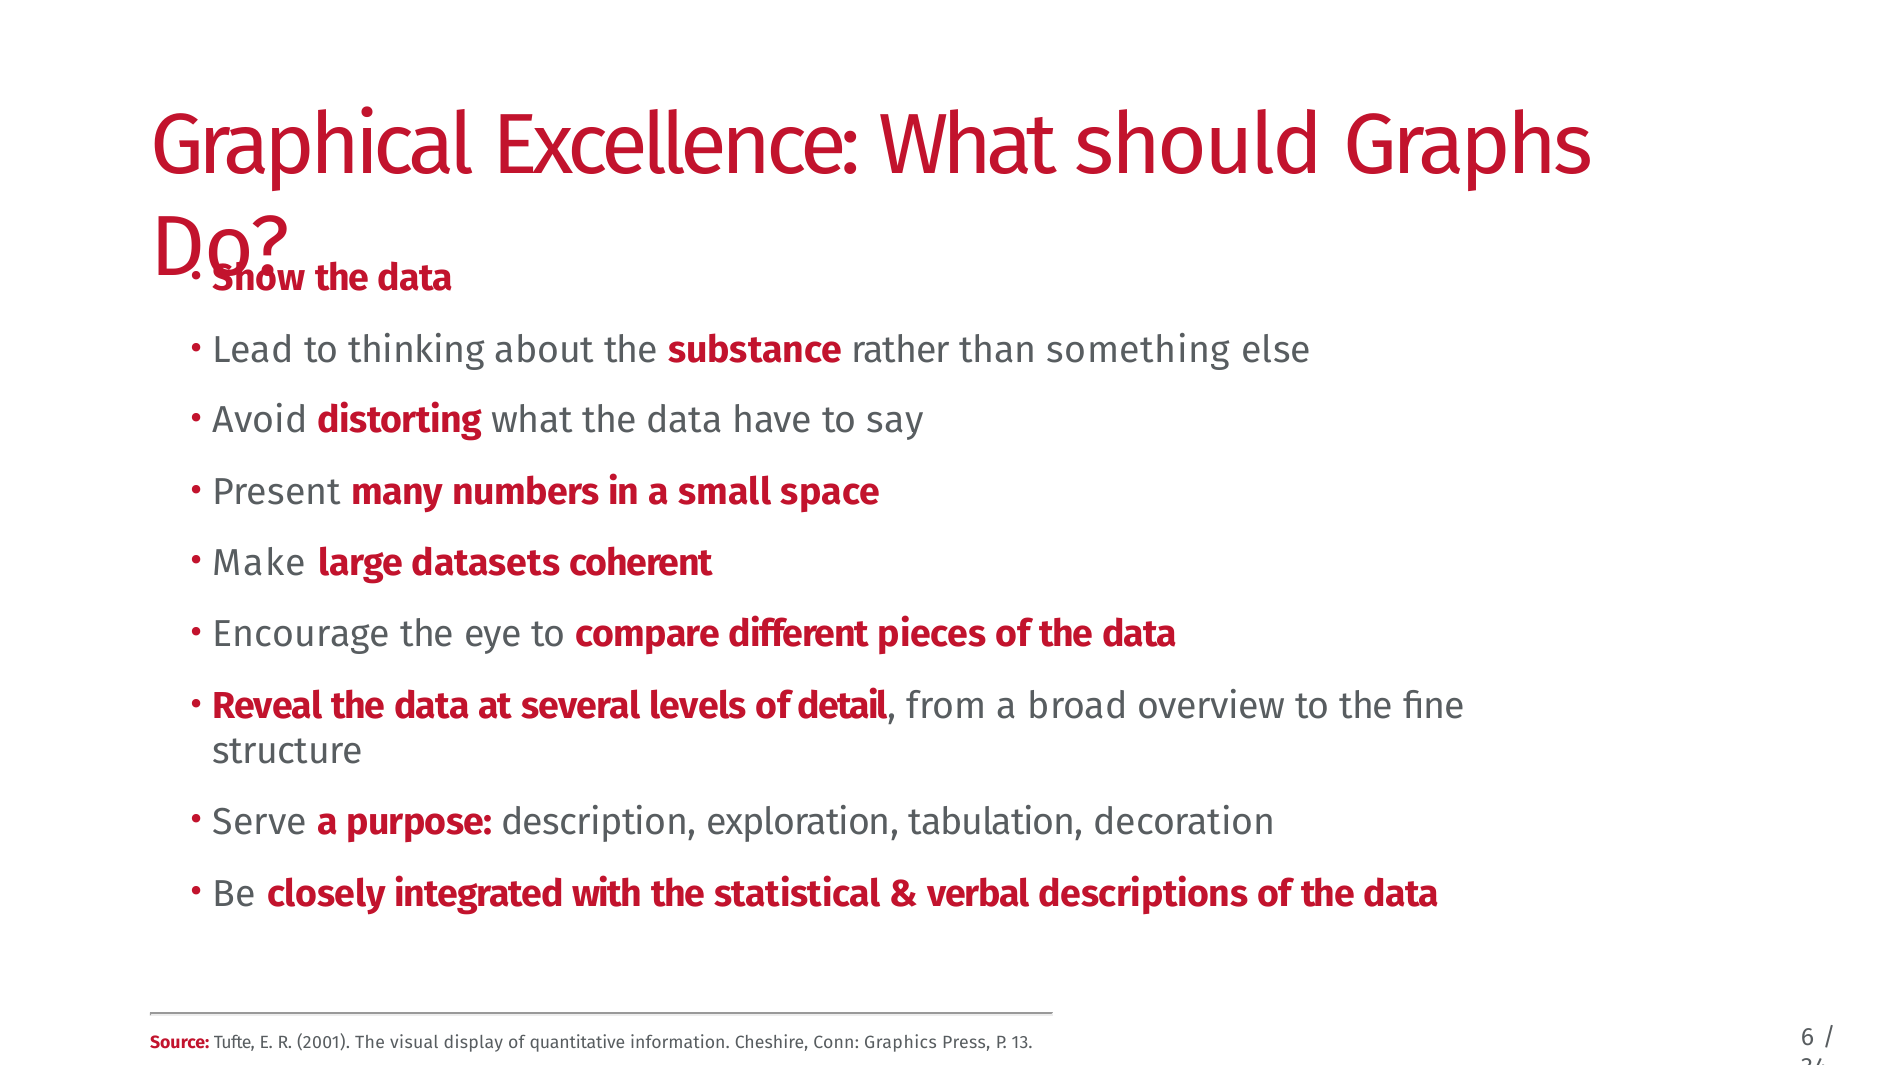

# Graphical Excellence: What should Graphs Do?
Show the data
Lead to thinking about the substance rather than something else
Avoid distorting what the data have to say
Present many numbers in a small space
Make large datasets coherent
Encourage the eye to compare different pieces of the data
Reveal the data at several levels of detail, from a broad overview to the fine structure
Serve a purpose: description, exploration, tabulation, decoration
Be closely integrated with the statistical & verbal descriptions of the data

6 / 34
Source: Tufte, E. R. (2001). The visual display of quantitative information. Cheshire, Conn: Graphics Press, P. 13.